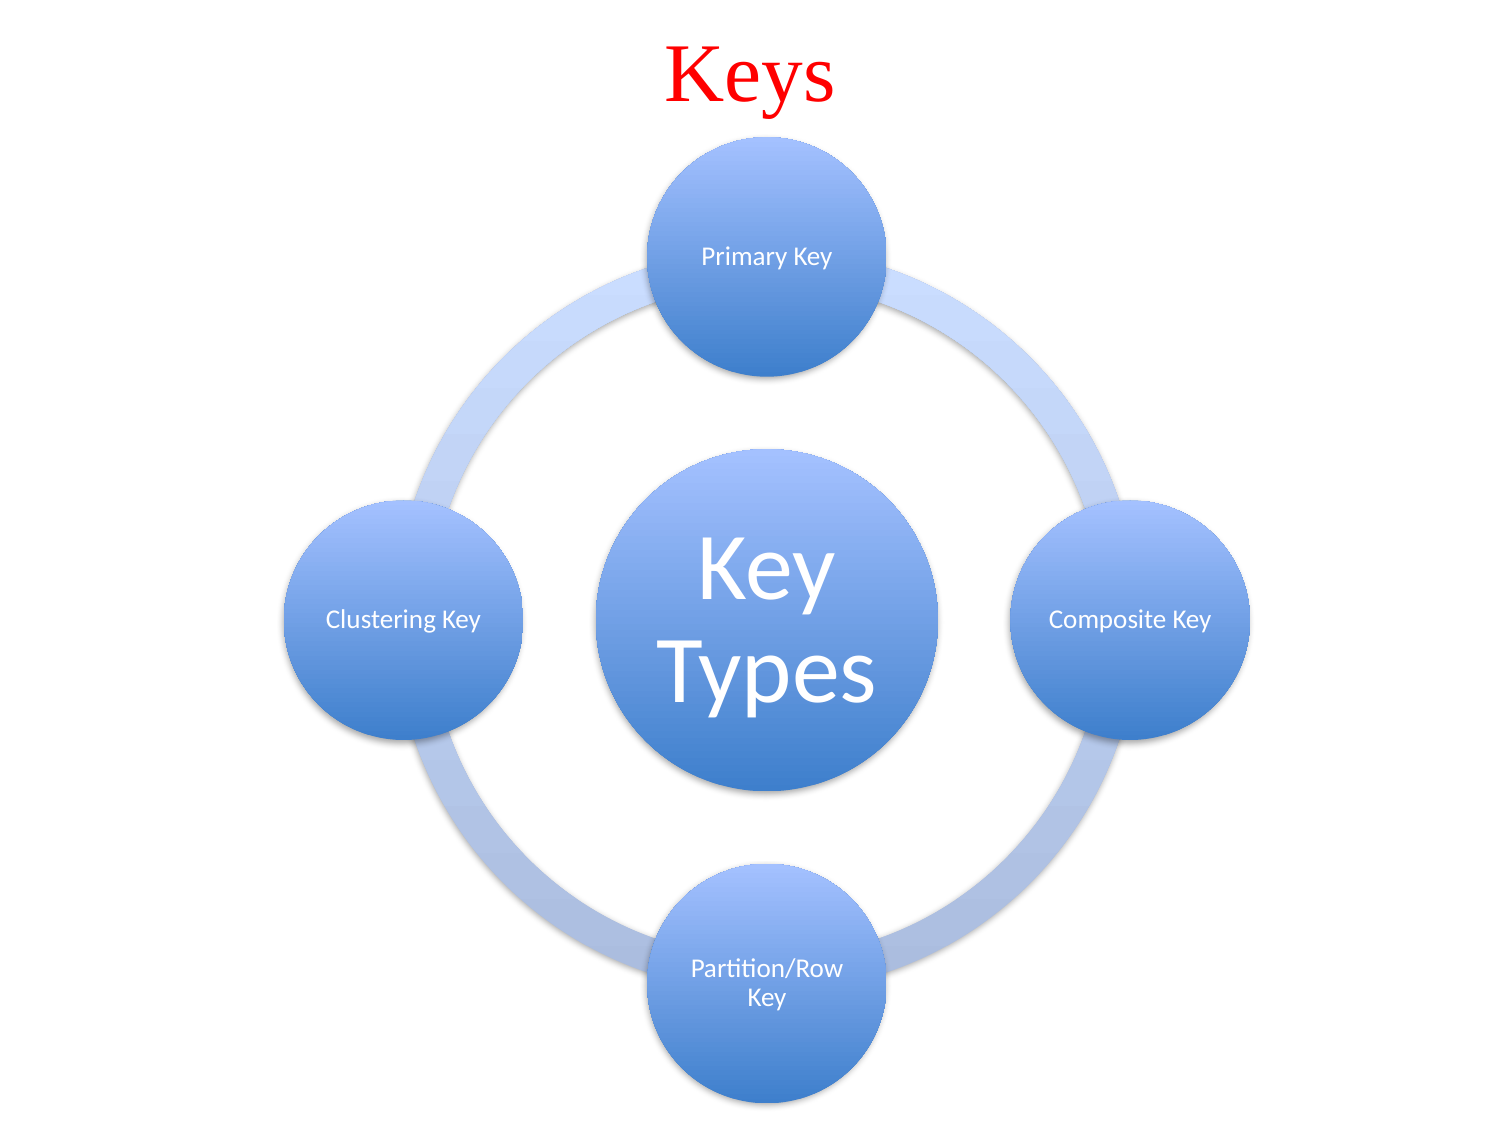

# Keys
Key Types
Primary Key
Composite Key
Partition/Row Key
Clustering Key